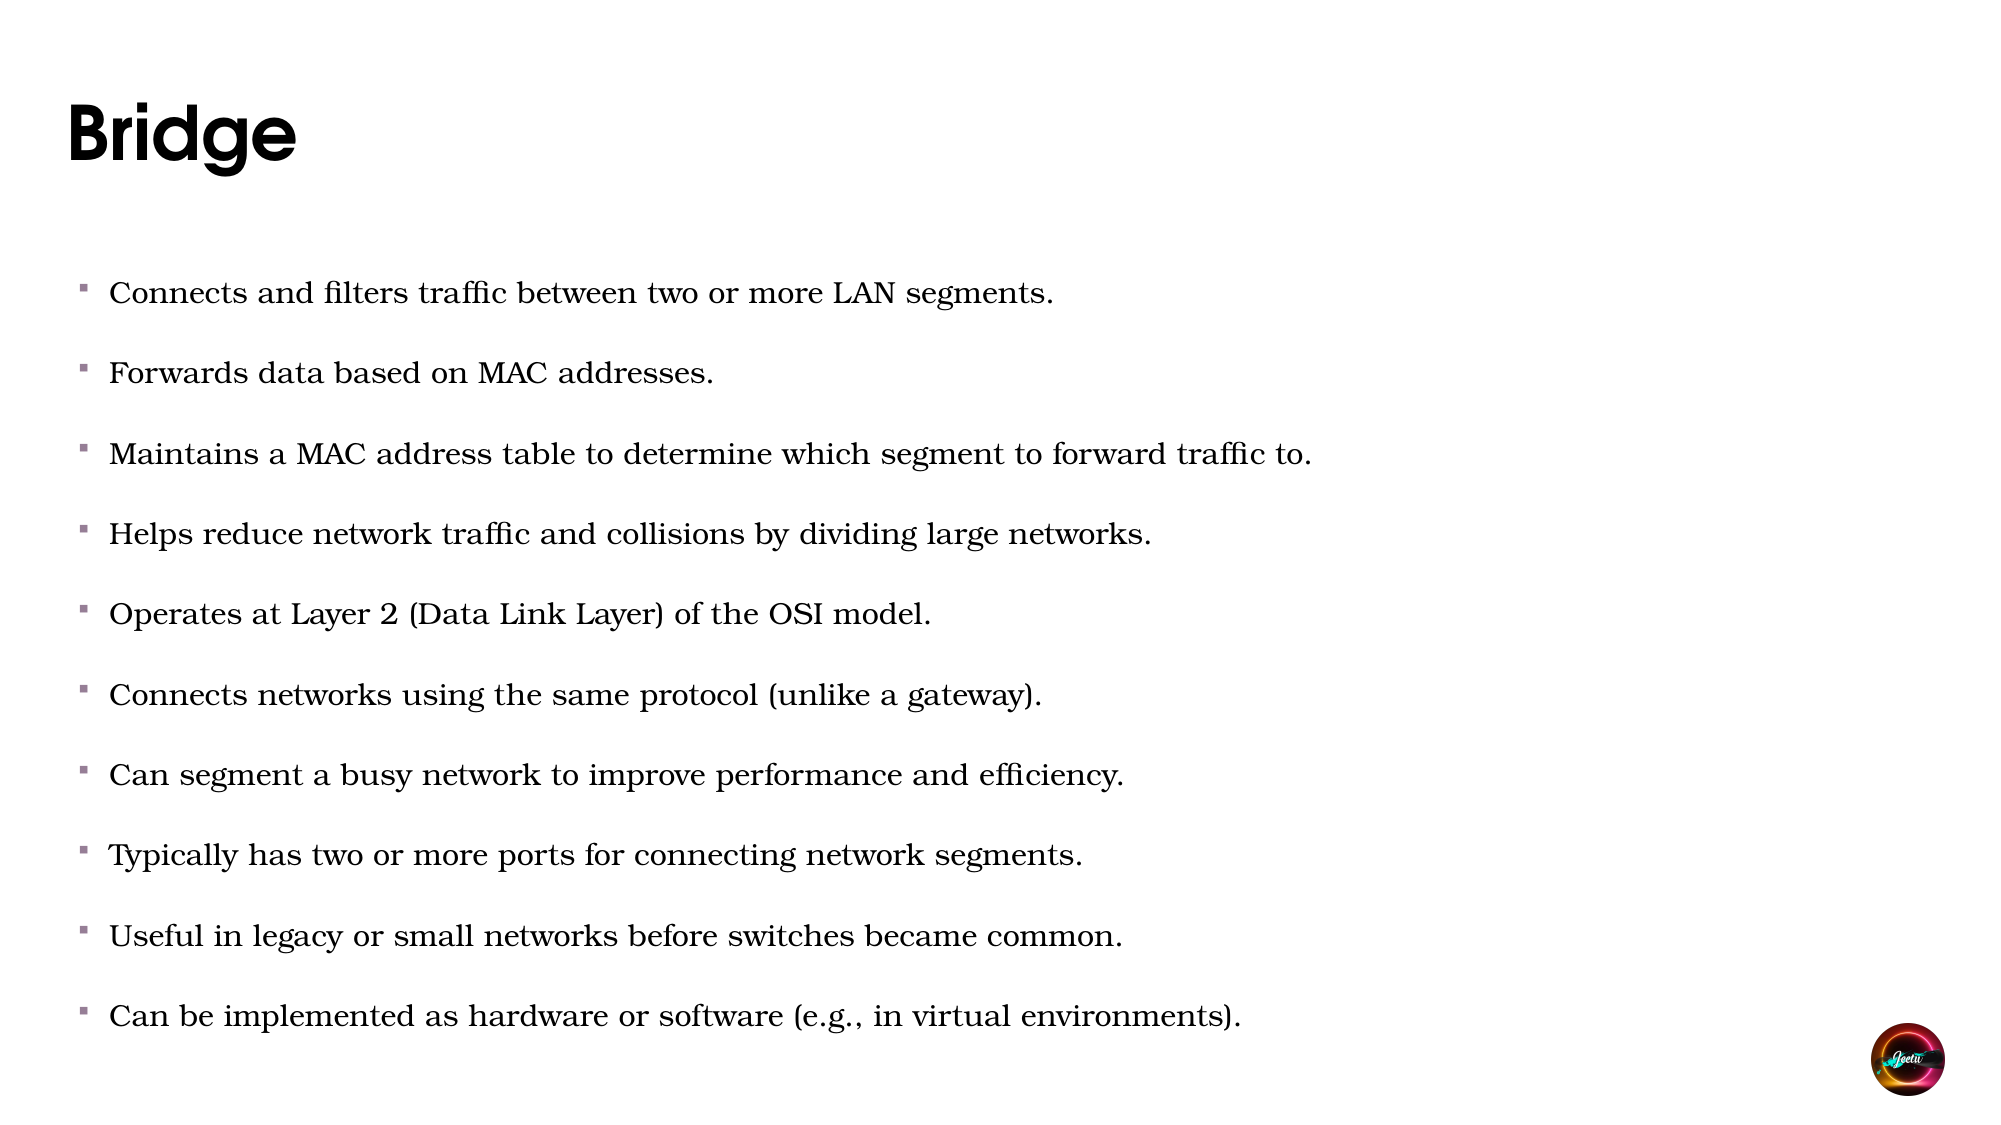

# Bridge
Connects and filters traffic between two or more LAN segments.
Forwards data based on MAC addresses.
Maintains a MAC address table to determine which segment to forward traffic to.
Helps reduce network traffic and collisions by dividing large networks.
Operates at Layer 2 (Data Link Layer) of the OSI model.
Connects networks using the same protocol (unlike a gateway).
Can segment a busy network to improve performance and efficiency.
Typically has two or more ports for connecting network segments.
Useful in legacy or small networks before switches became common.
Can be implemented as hardware or software (e.g., in virtual environments).